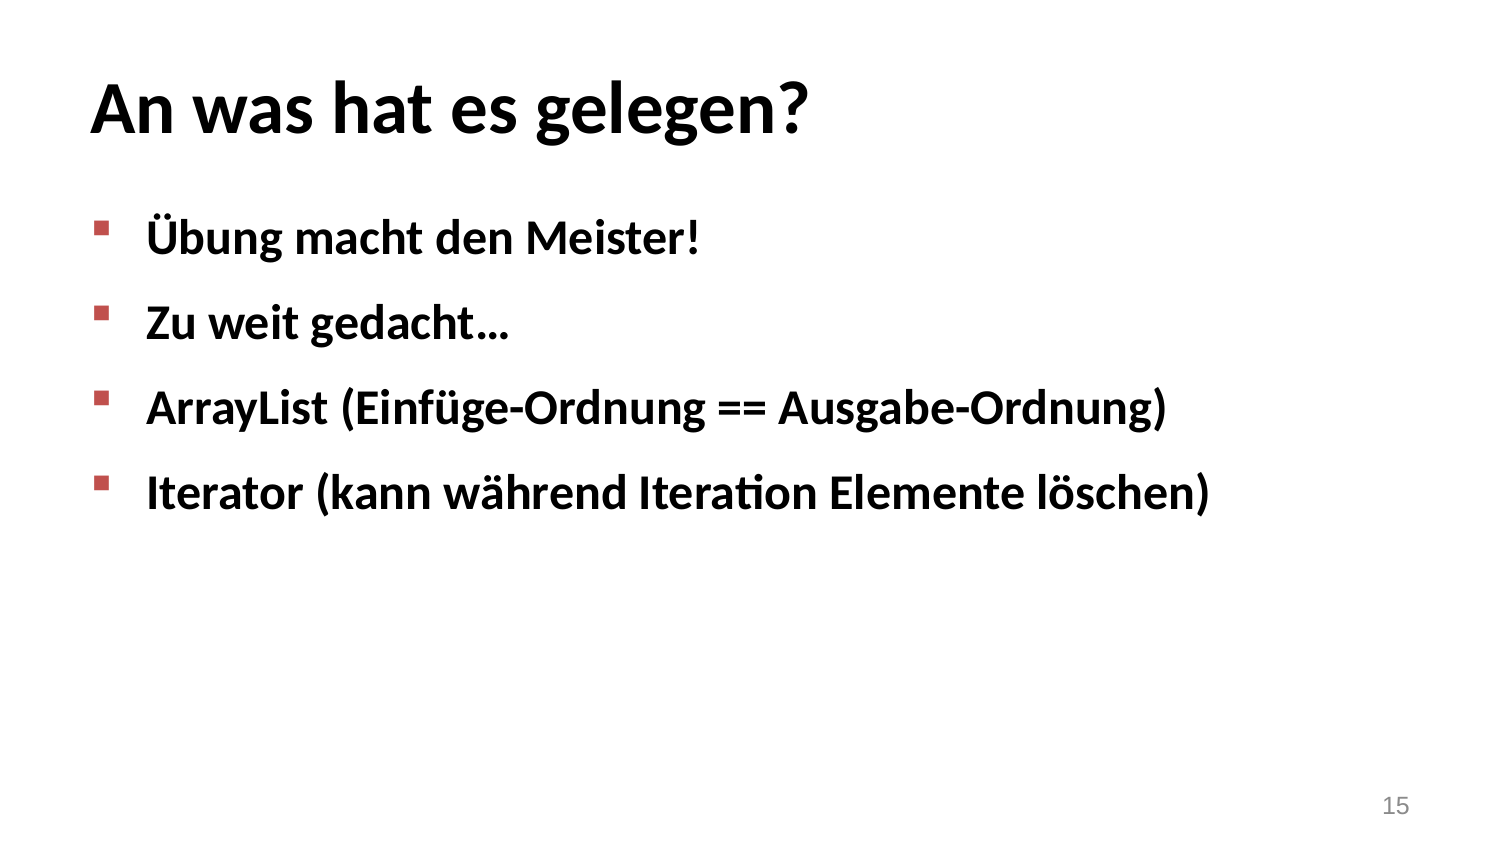

# An was hat es gelegen?
Übung macht den Meister!
Zu weit gedacht…
ArrayList (Einfüge-Ordnung == Ausgabe-Ordnung)
Iterator (kann während Iteration Elemente löschen)

15